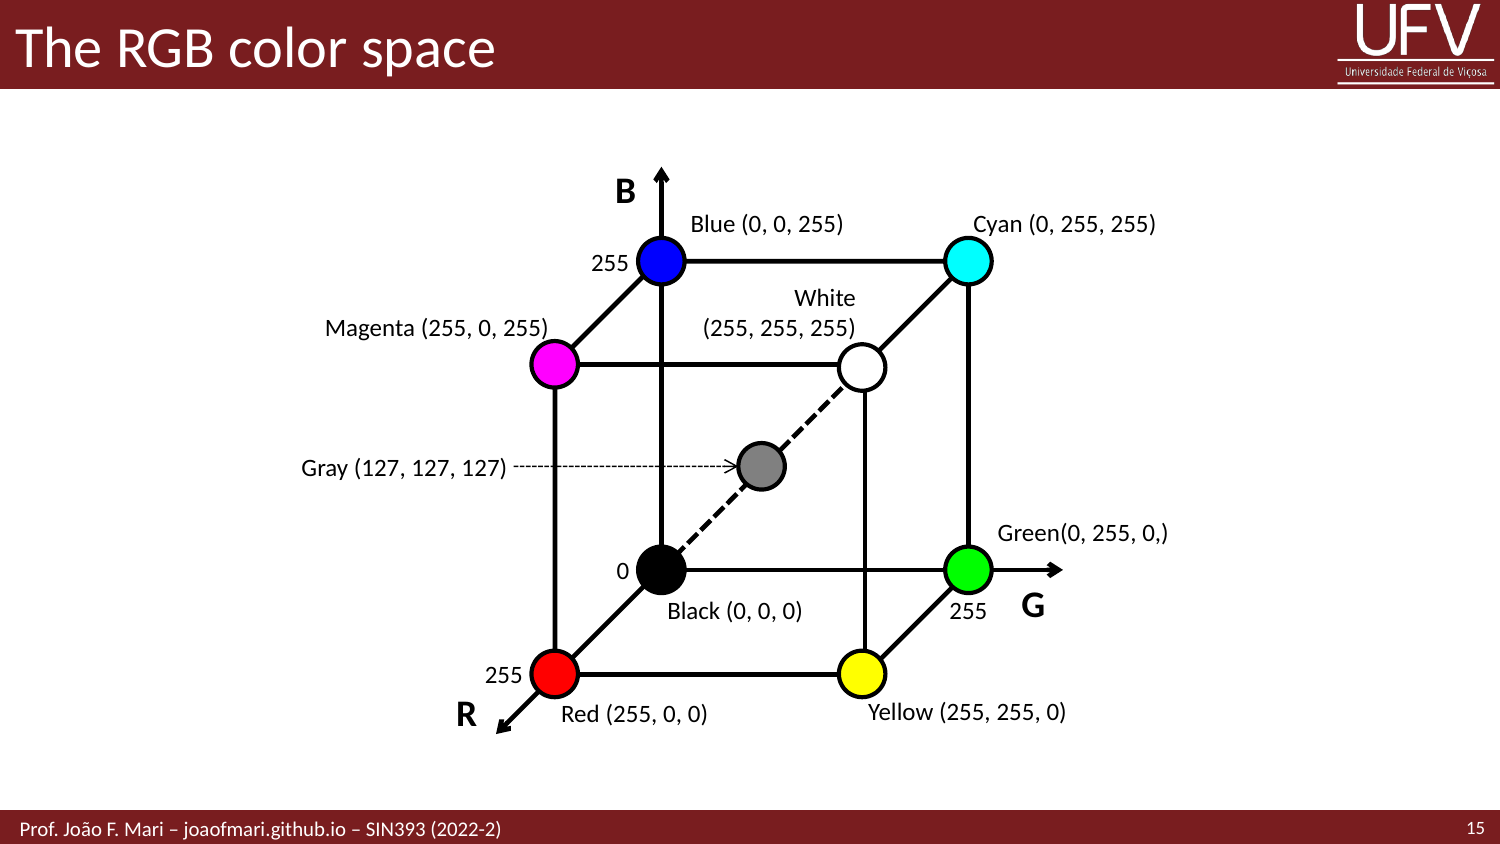

# The RGB color space
B
Blue (0, 0, 255)
Cyan (0, 255, 255)

255

Magenta (255, 0, 255)
White
(255, 255, 255)

Gray (127, 127, 127)
Green(0, 255, 0,)

0
G
255
Black (0, 0, 0)

255
R
Yellow (255, 255, 0)
Red (255, 0, 0)
15
 Prof. João F. Mari – joaofmari.github.io – SIN393 (2022-2)